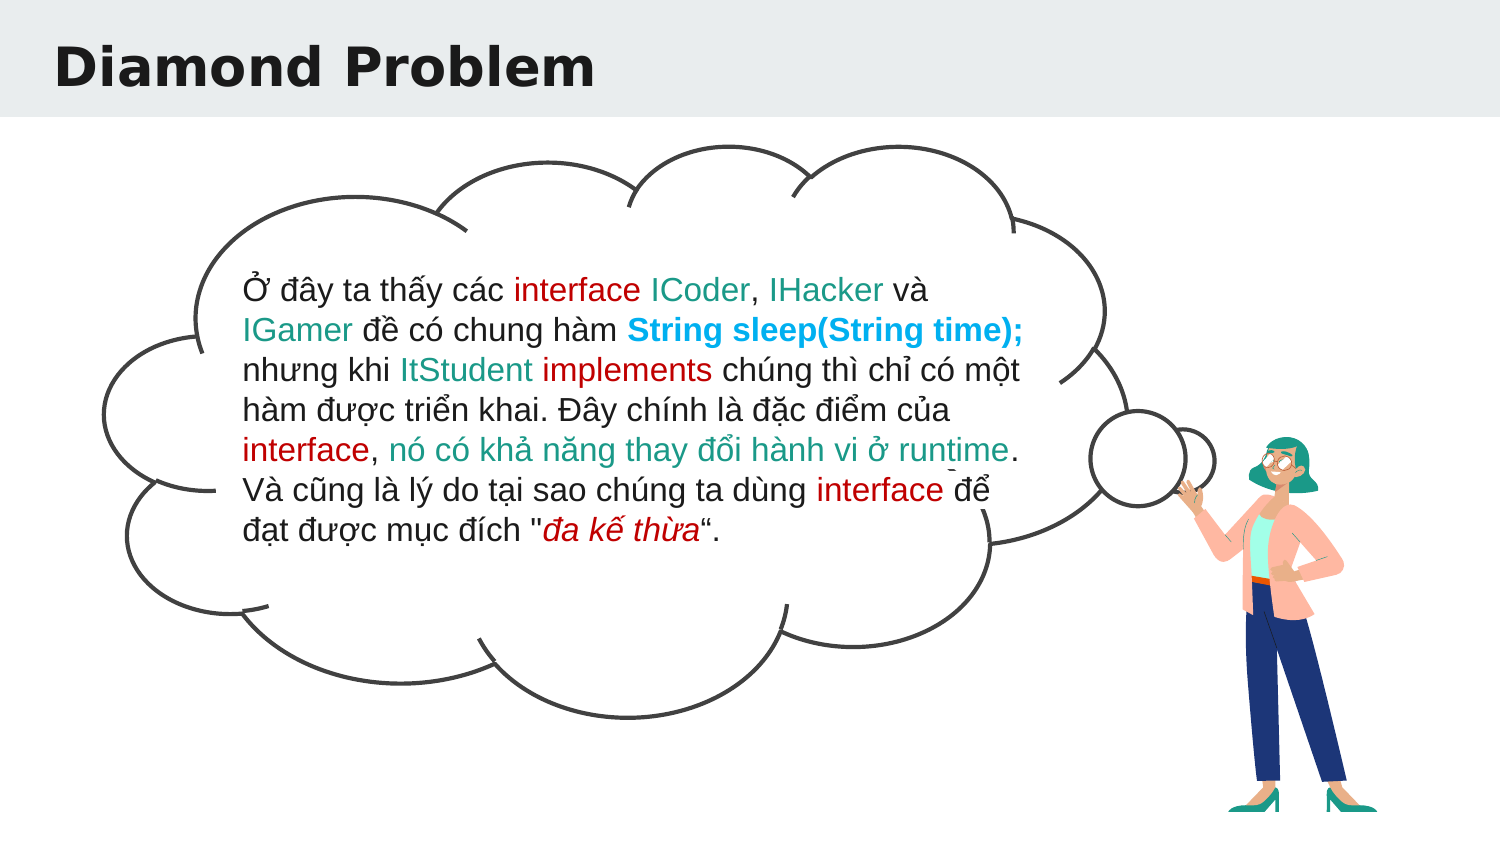

# Diamond Problem

Ở đây ta thấy các interface ICoder, IHacker và IGamer đề có chung hàm String sleep(String time); nhưng khi ItStudent implements chúng thì chỉ có một hàm được triển khai. Đây chính là đặc điểm của interface, nó có khả năng thay đổi hành vi ở runtime. Và cũng là lý do tại sao chúng ta dùng interface để đạt được mục đích "đa kế thừa“.